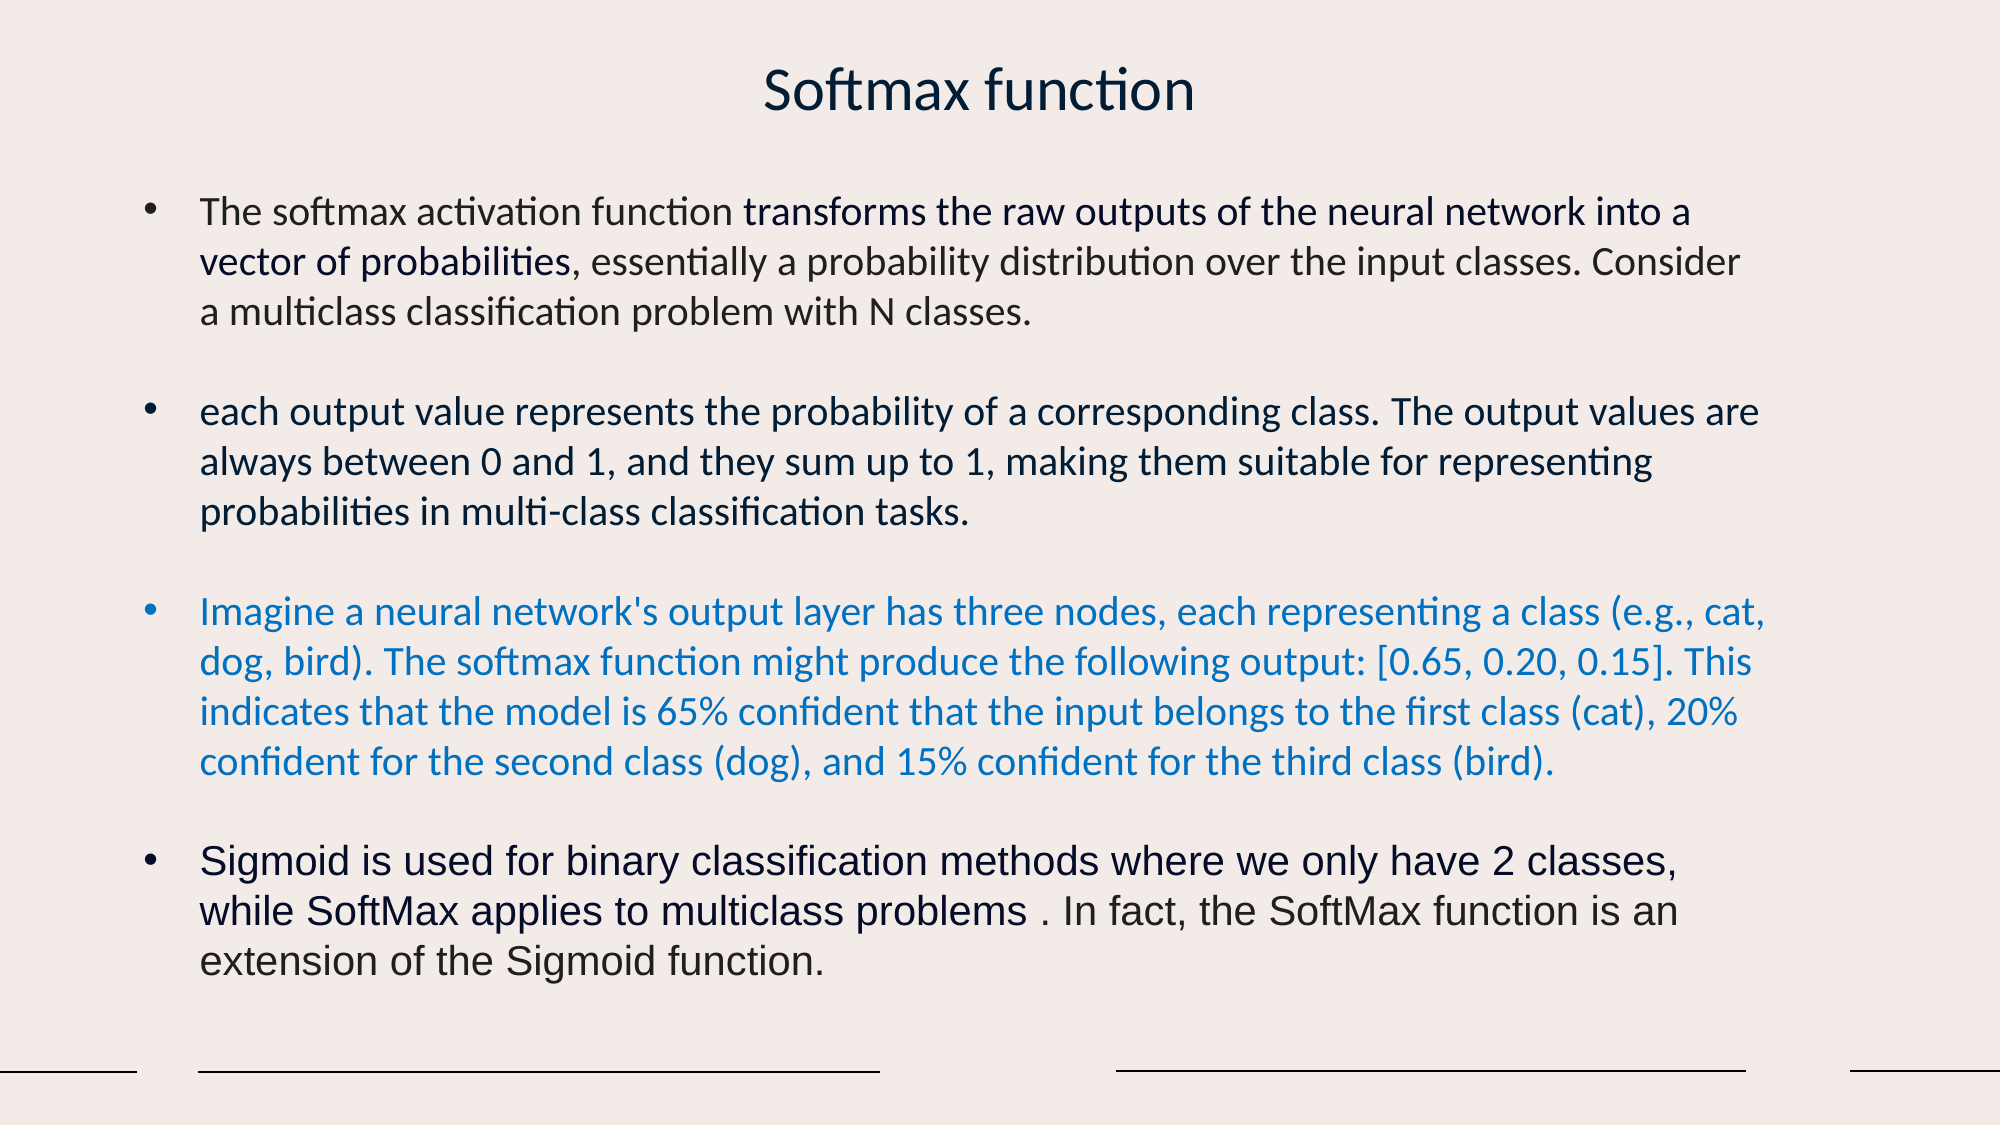

Softmax function
The softmax activation function transforms the raw outputs of the neural network into a vector of probabilities, essentially a probability distribution over the input classes. Consider a multiclass classification problem with N classes.

each output value represents the probability of a corresponding class. The output values are always between 0 and 1, and they sum up to 1, making them suitable for representing probabilities in multi-class classification tasks.

Imagine a neural network's output layer has three nodes, each representing a class (e.g., cat, dog, bird). The softmax function might produce the following output: [0.65, 0.20, 0.15]. This indicates that the model is 65% confident that the input belongs to the first class (cat), 20% confident for the second class (dog), and 15% confident for the third class (bird).

Sigmoid is used for binary classification methods where we only have 2 classes, while SoftMax applies to multiclass problems . In fact, the SoftMax function is an extension of the Sigmoid function.